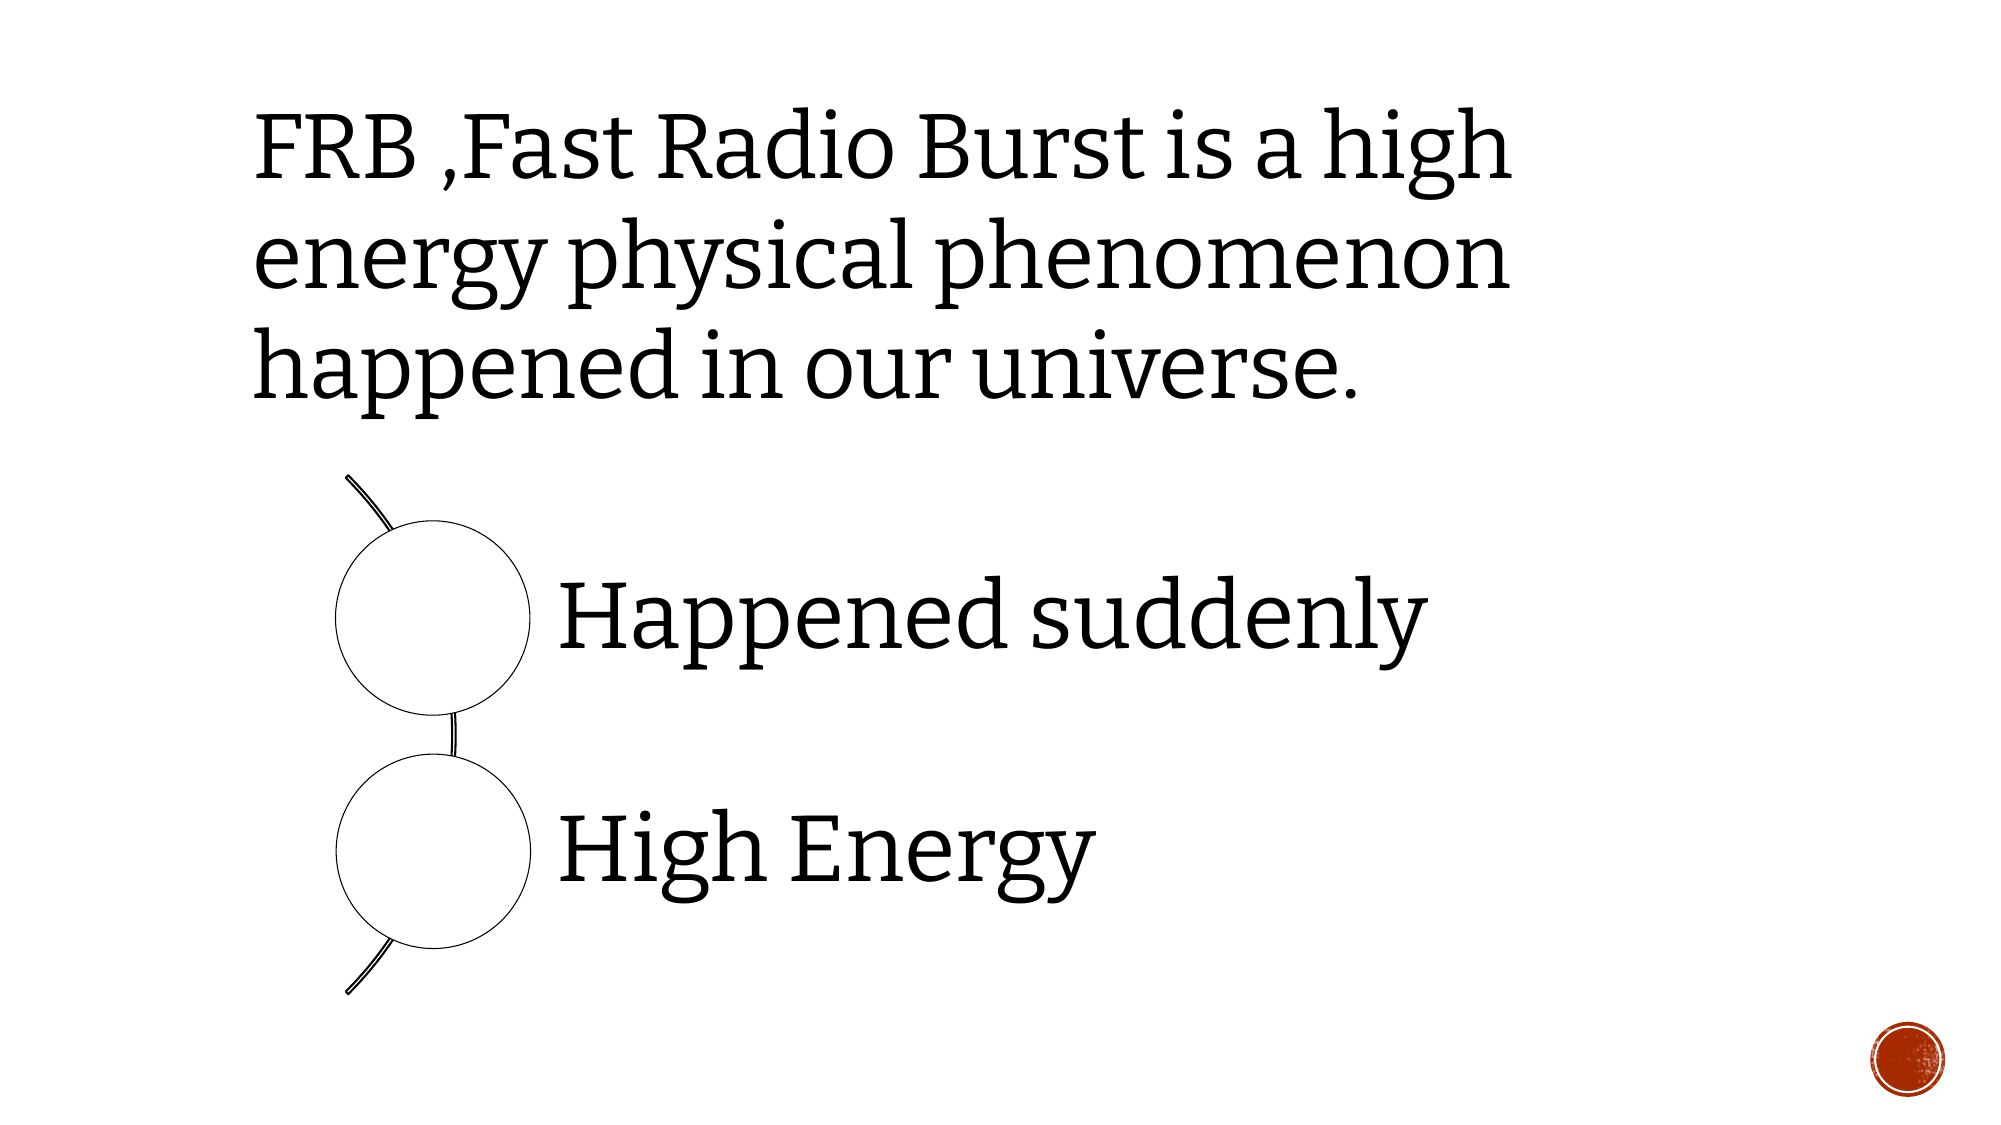

FRB ,Fast Radio Burst is a high energy physical phenomenon happened in our universe.
Happened suddenly
High Energy